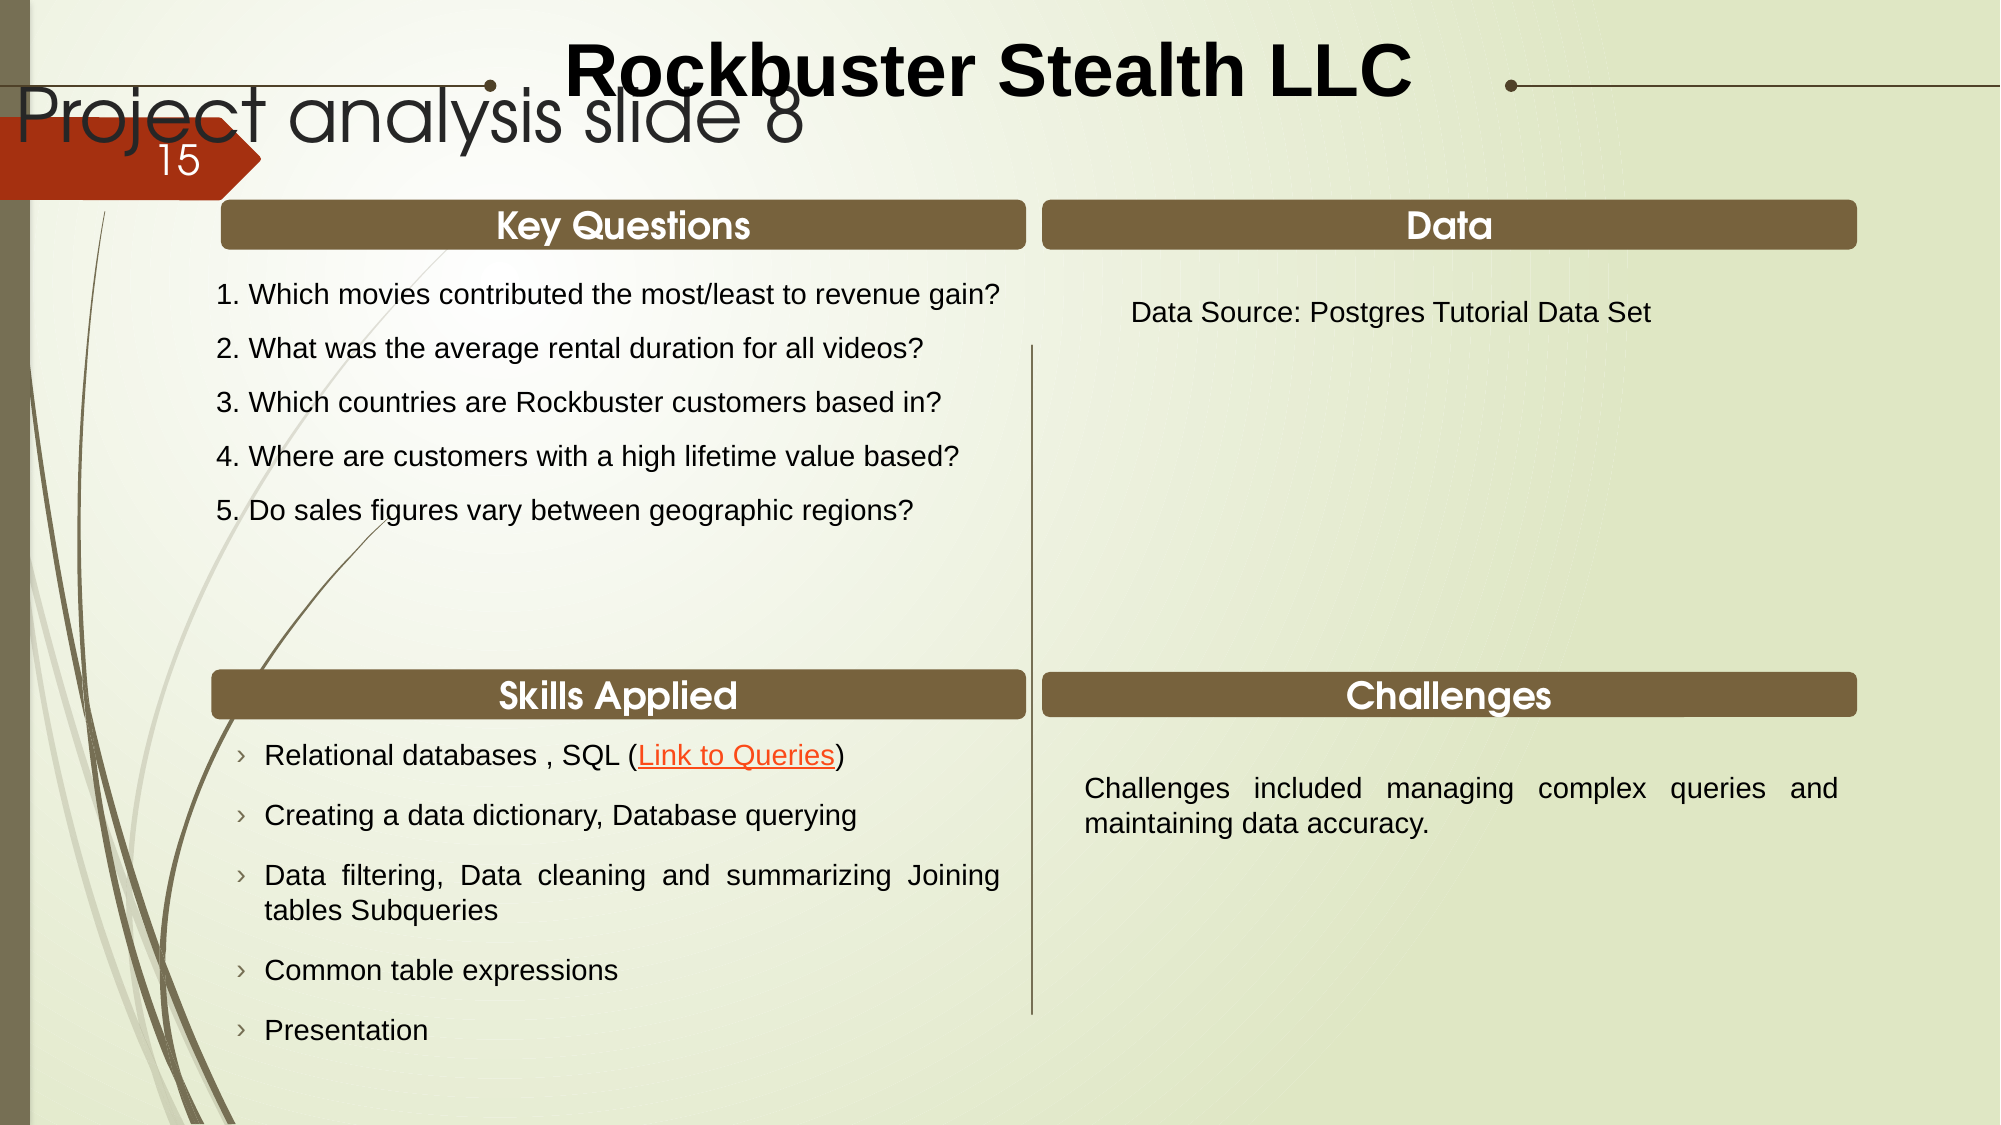

Rockbuster Stealth LLC
Project analysis slide 8
15
Data
Key Questions
1. Which movies contributed the most/least to revenue gain?
2. What was the average rental duration for all videos?
3. Which countries are Rockbuster customers based in?
4. Where are customers with a high lifetime value based?
5. Do sales figures vary between geographic regions?
Data Source: Postgres Tutorial Data Set
Skills Applied
Challenges
Relational databases , SQL (Link to Queries)
Creating a data dictionary, Database querying
Data filtering, Data cleaning and summarizing Joining tables Subqueries
Common table expressions
Presentation
Challenges included managing complex queries and maintaining data accuracy.